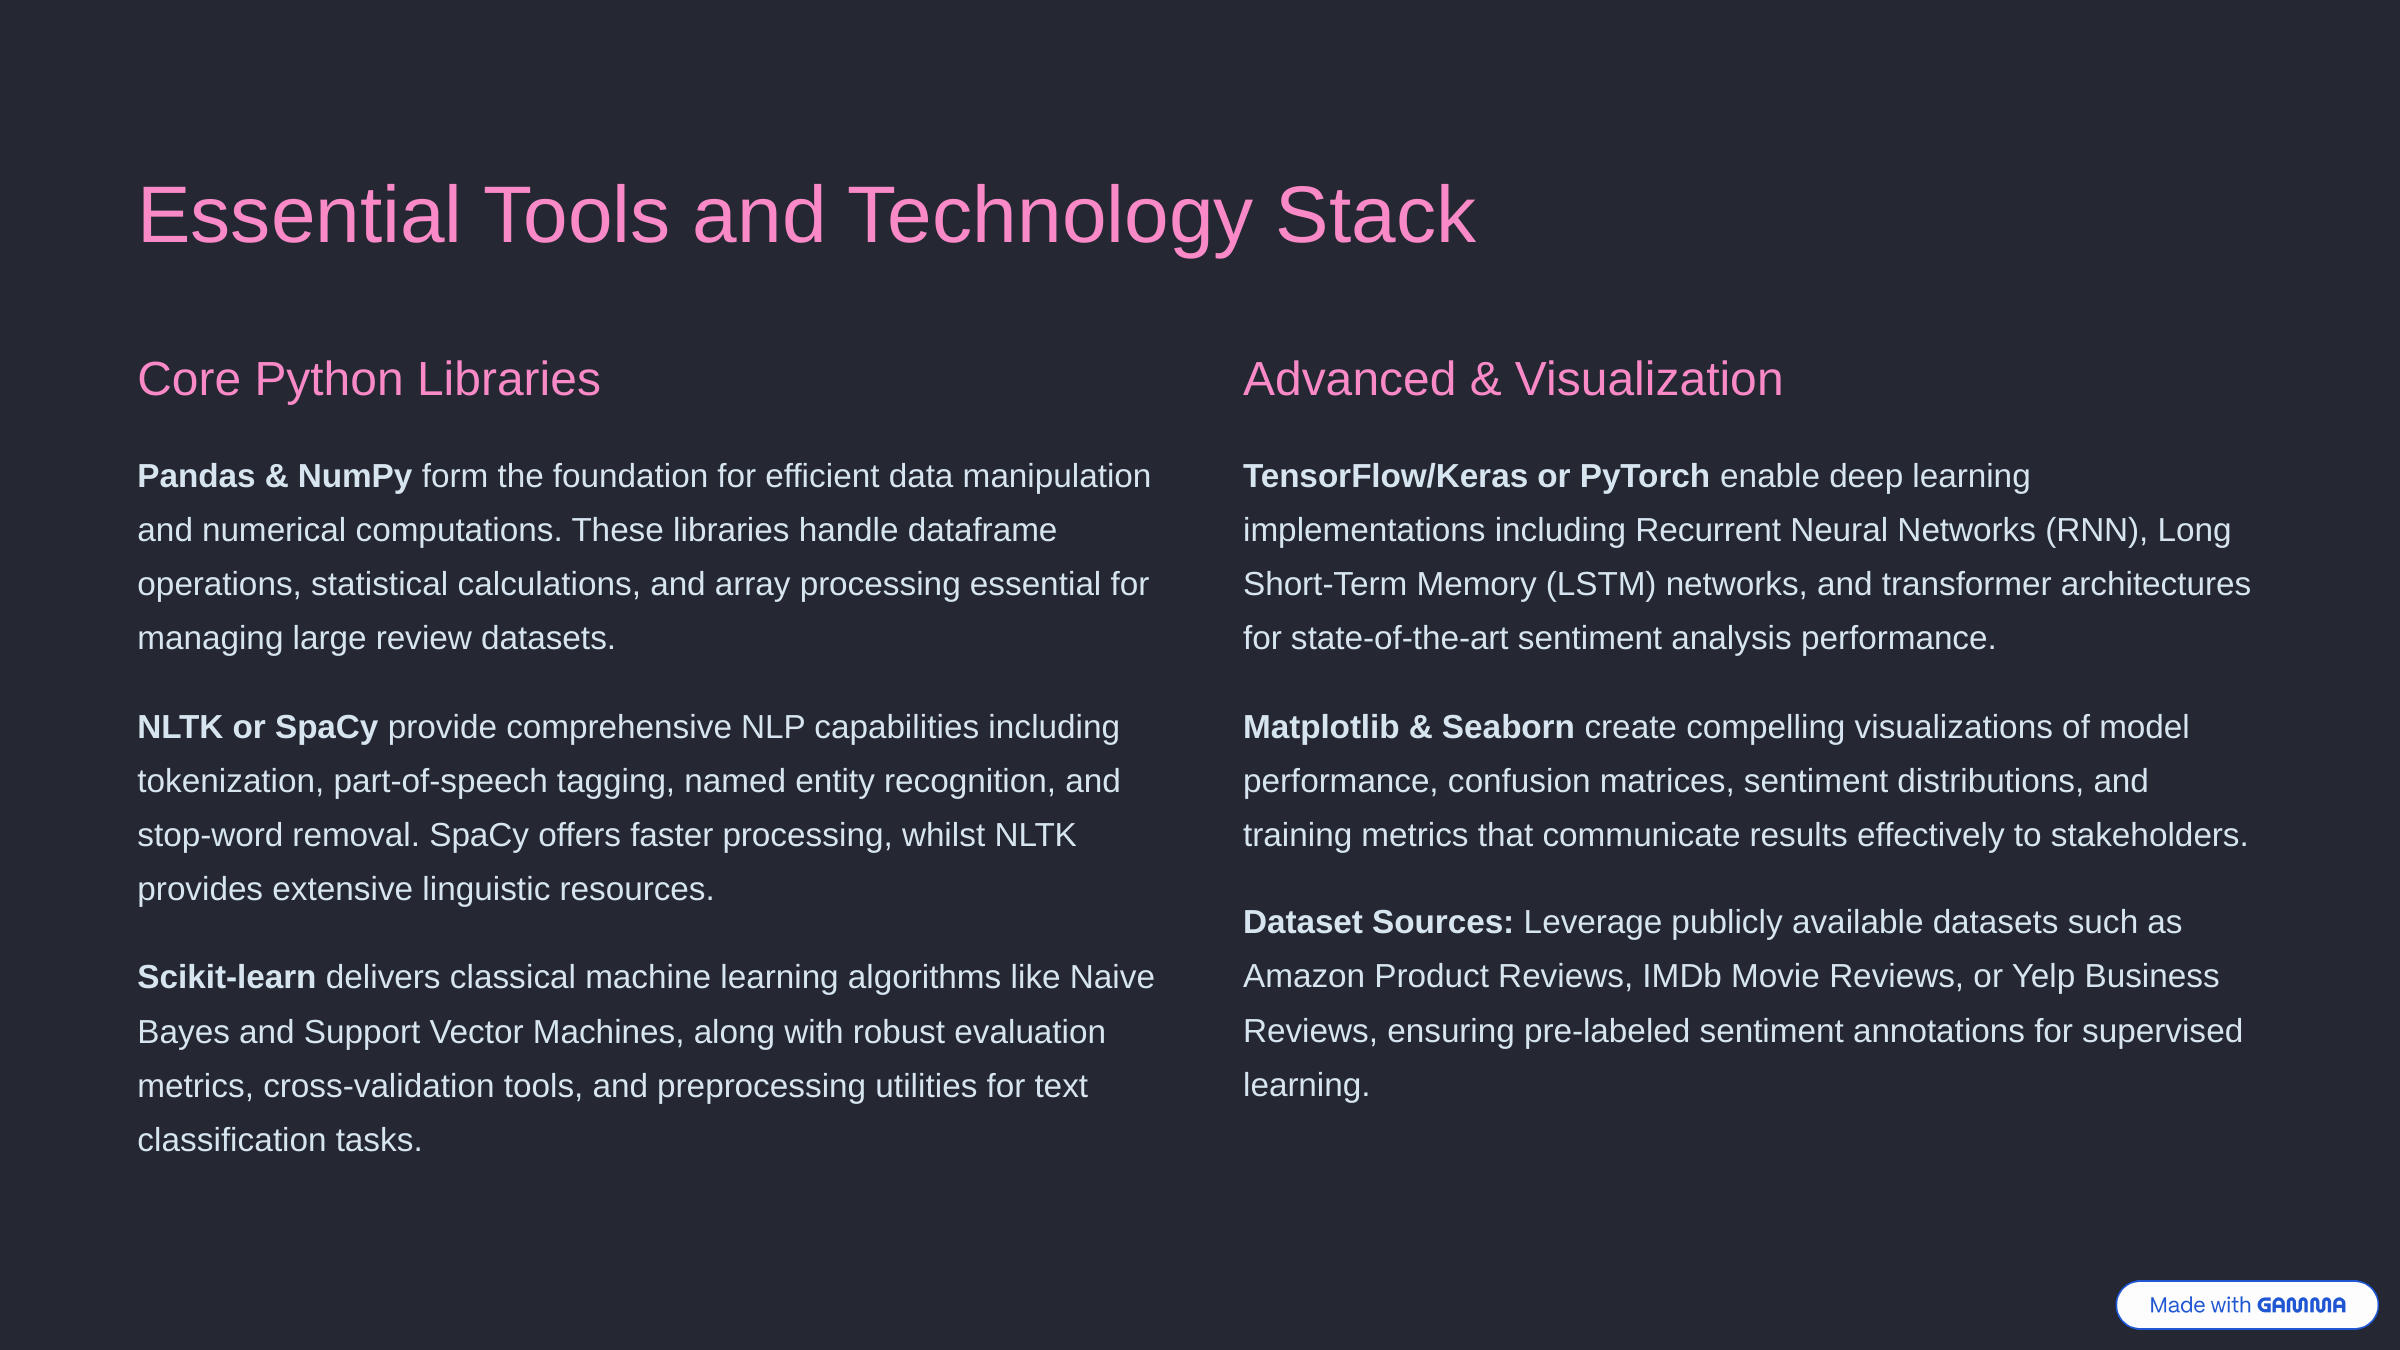

Essential Tools and Technology Stack
Core Python Libraries
Advanced & Visualization
Pandas & NumPy form the foundation for efficient data manipulation and numerical computations. These libraries handle dataframe operations, statistical calculations, and array processing essential for managing large review datasets.
TensorFlow/Keras or PyTorch enable deep learning implementations including Recurrent Neural Networks (RNN), Long Short-Term Memory (LSTM) networks, and transformer architectures for state-of-the-art sentiment analysis performance.
NLTK or SpaCy provide comprehensive NLP capabilities including tokenization, part-of-speech tagging, named entity recognition, and stop-word removal. SpaCy offers faster processing, whilst NLTK provides extensive linguistic resources.
Matplotlib & Seaborn create compelling visualizations of model performance, confusion matrices, sentiment distributions, and training metrics that communicate results effectively to stakeholders.
Dataset Sources: Leverage publicly available datasets such as Amazon Product Reviews, IMDb Movie Reviews, or Yelp Business Reviews, ensuring pre-labeled sentiment annotations for supervised learning.
Scikit-learn delivers classical machine learning algorithms like Naive Bayes and Support Vector Machines, along with robust evaluation metrics, cross-validation tools, and preprocessing utilities for text classification tasks.